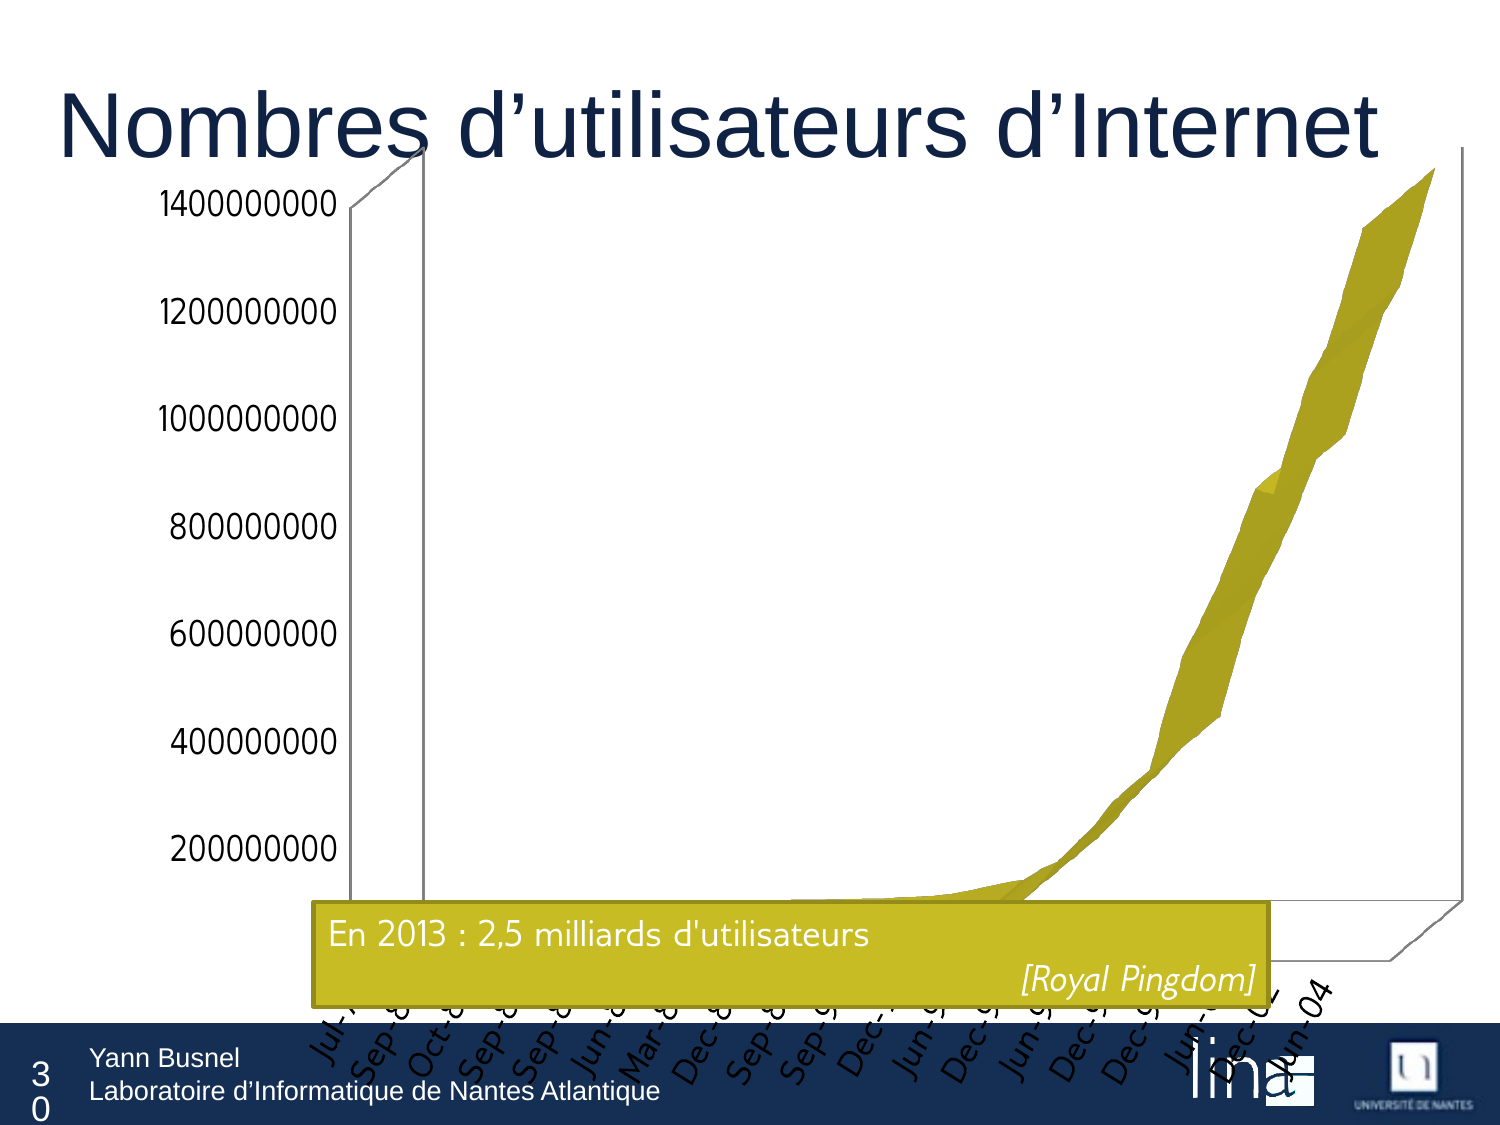

# Nombres d’utilisateurs d’Internet

[unsupported chart]

En 2013 : 2,5 milliards d'utilisateurs
[Royal Pingdom]
30